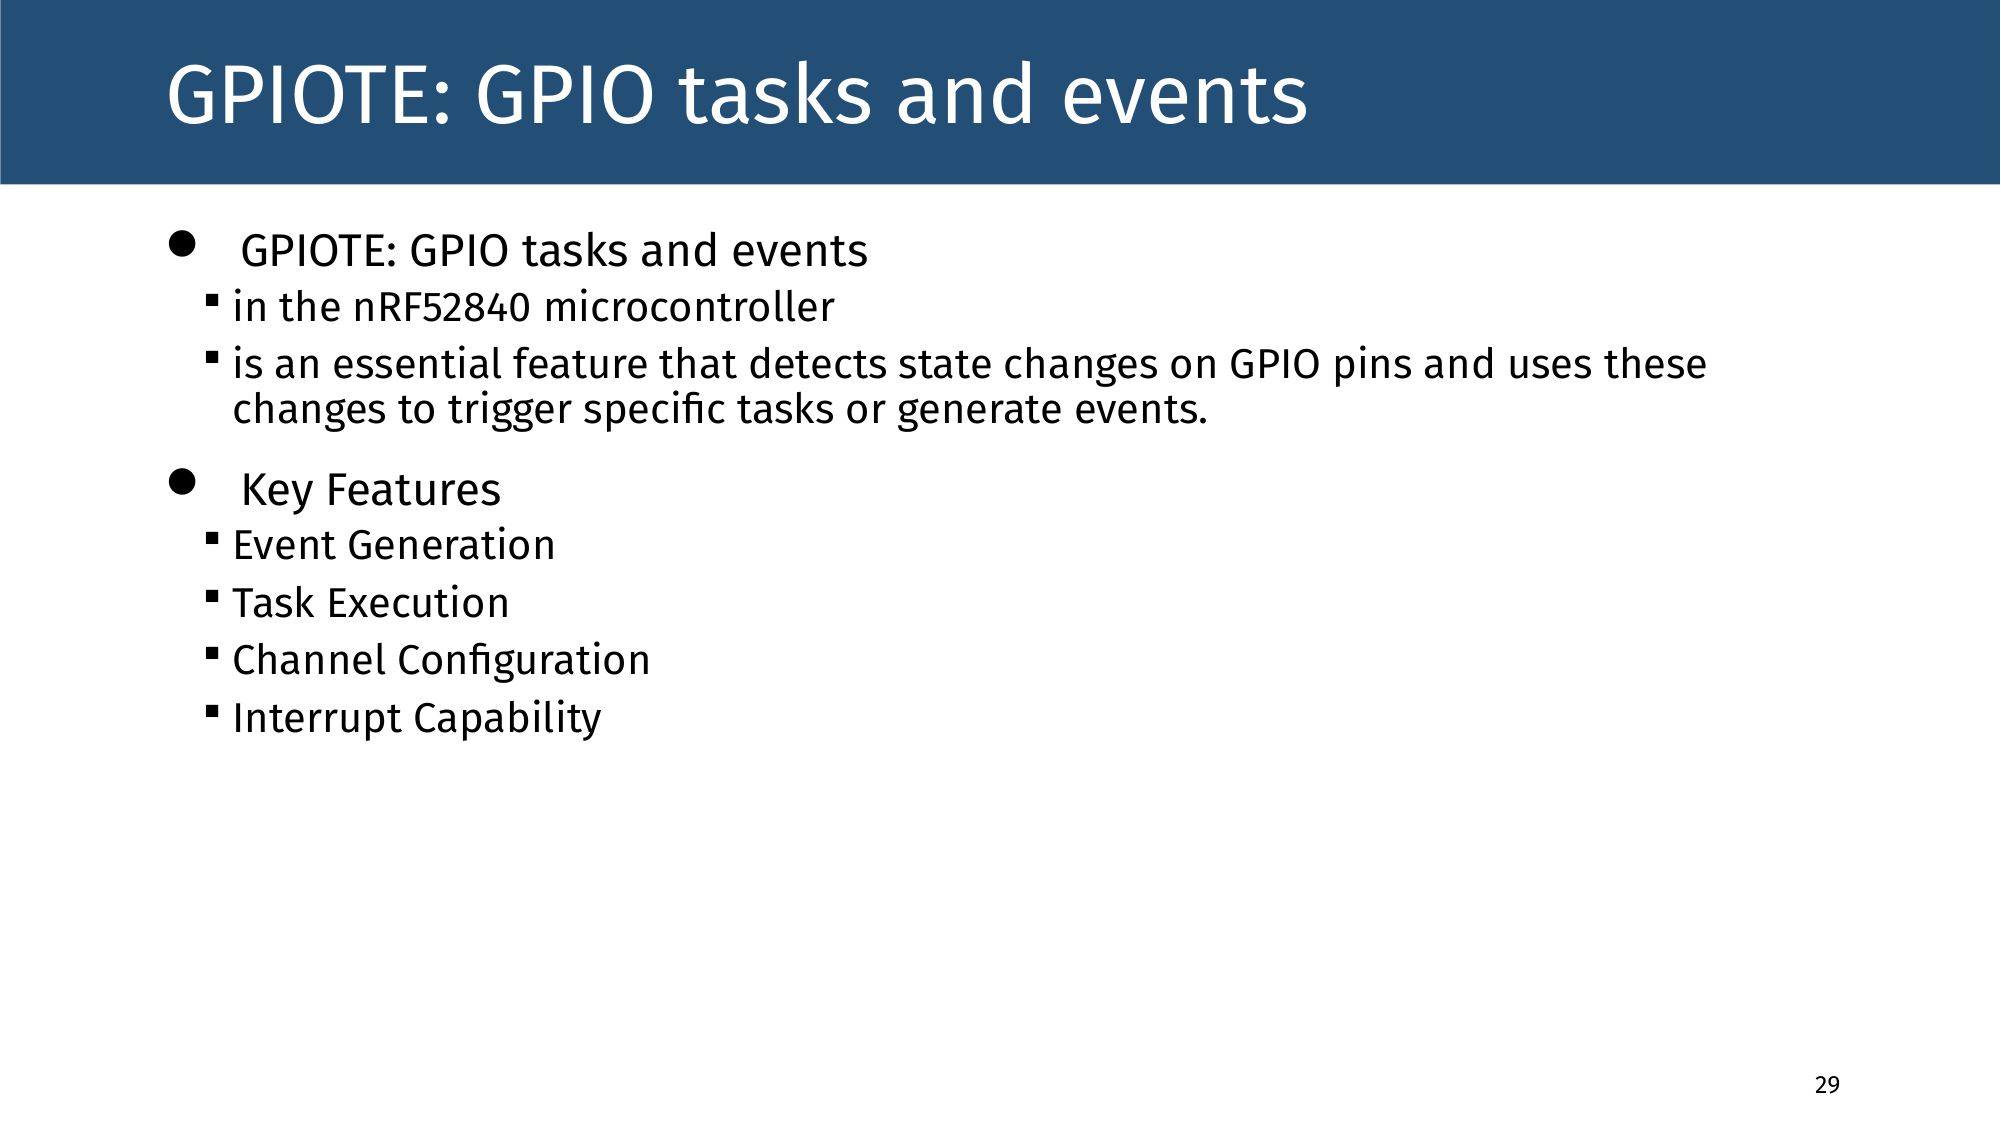

# GPIOTE: GPIO tasks and events
GPIOTE: GPIO tasks and events
in the nRF52840 microcontroller
is an essential feature that detects state changes on GPIO pins and uses these changes to trigger specific tasks or generate events.
Key Features
Event Generation
Task Execution
Channel Configuration
Interrupt Capability
29